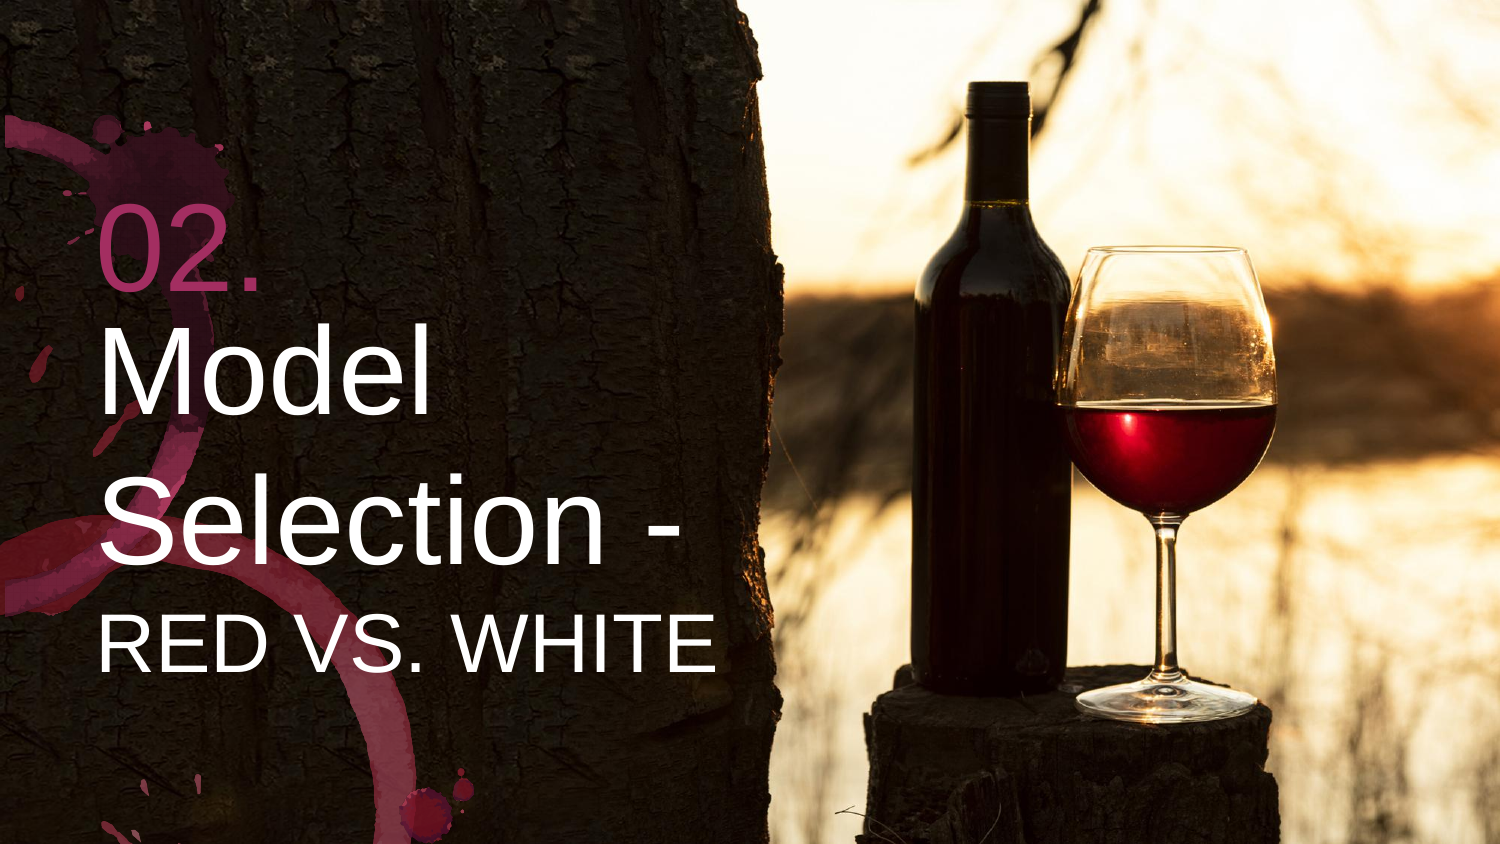

02.
# Model Selection -
RED VS. WHITE